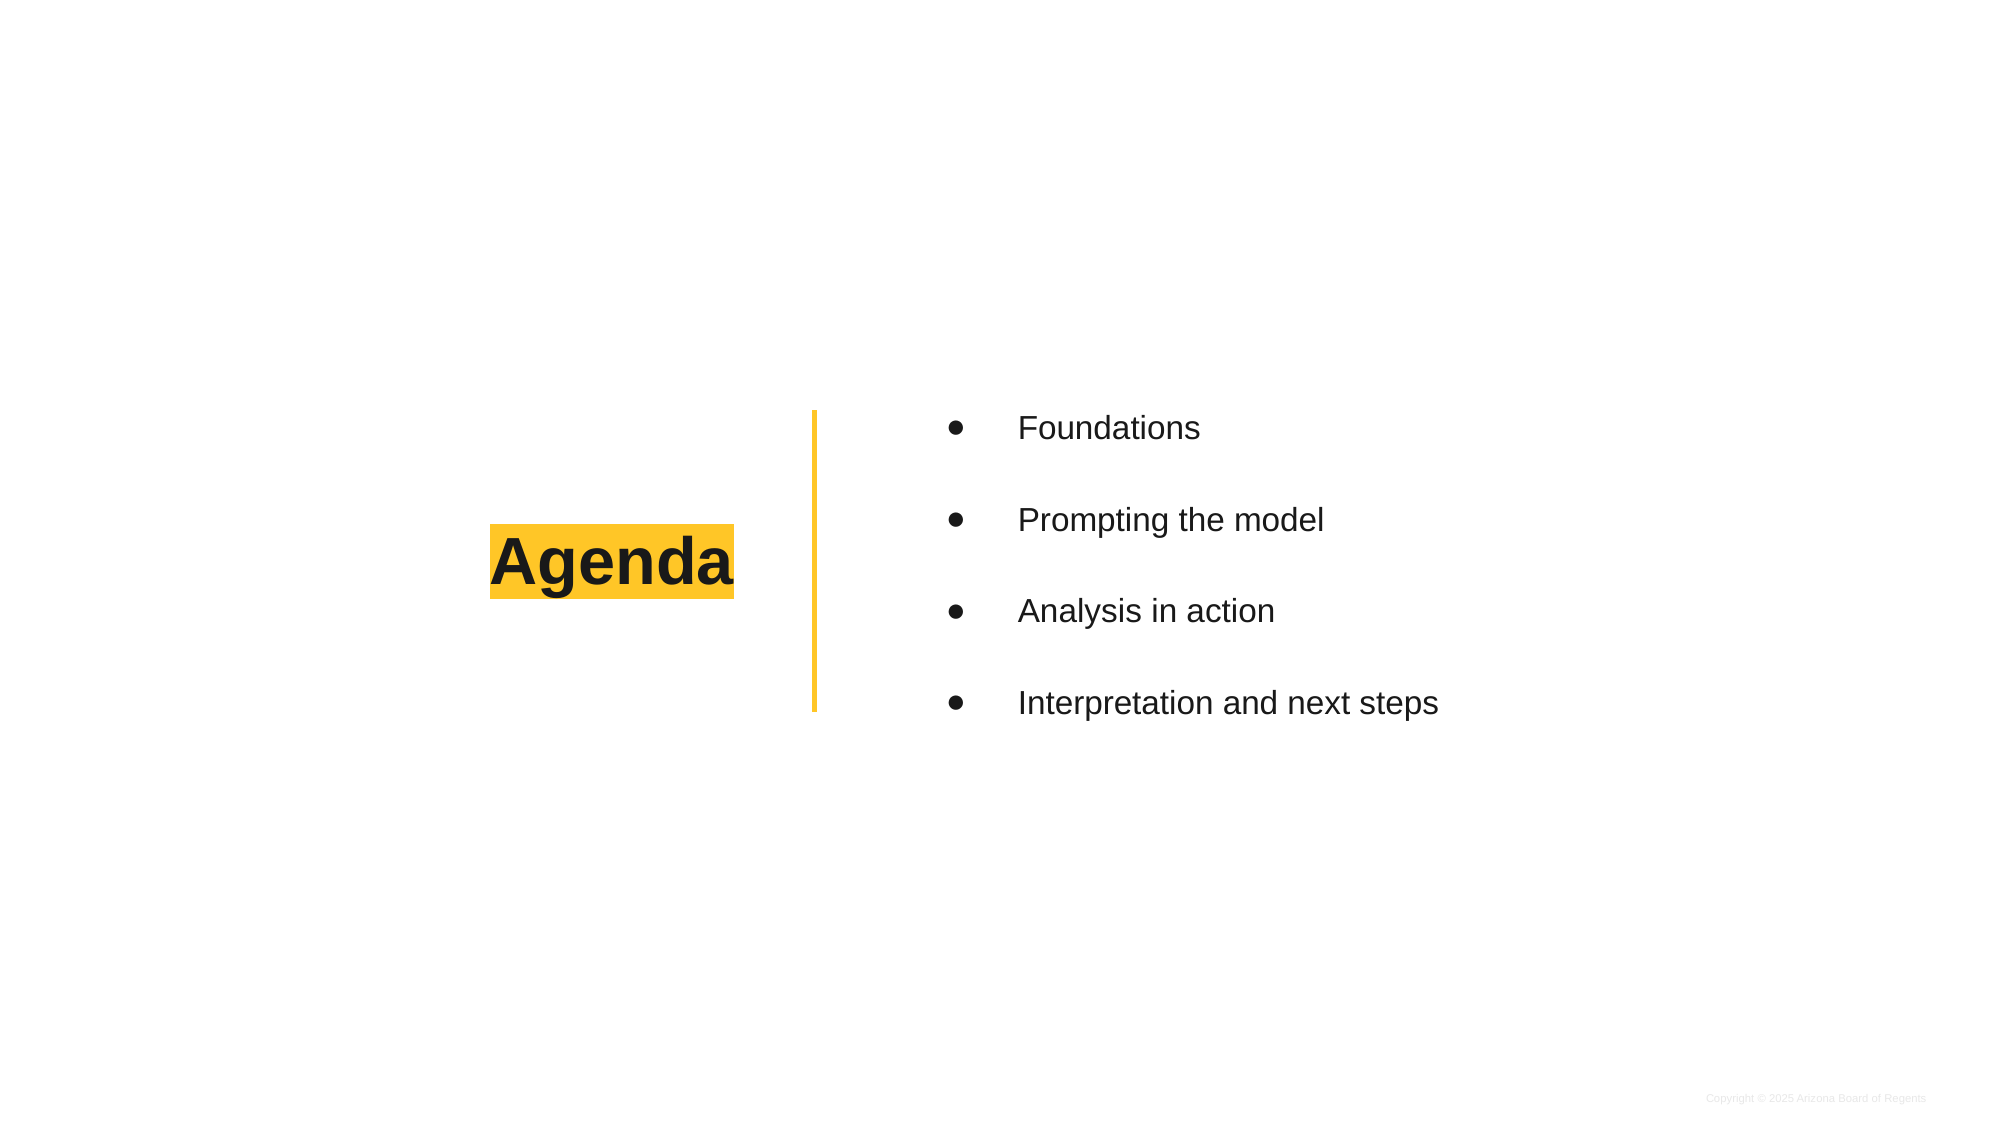

# Agenda

Foundations

Prompting the model

Analysis in action

Interpretation and next steps